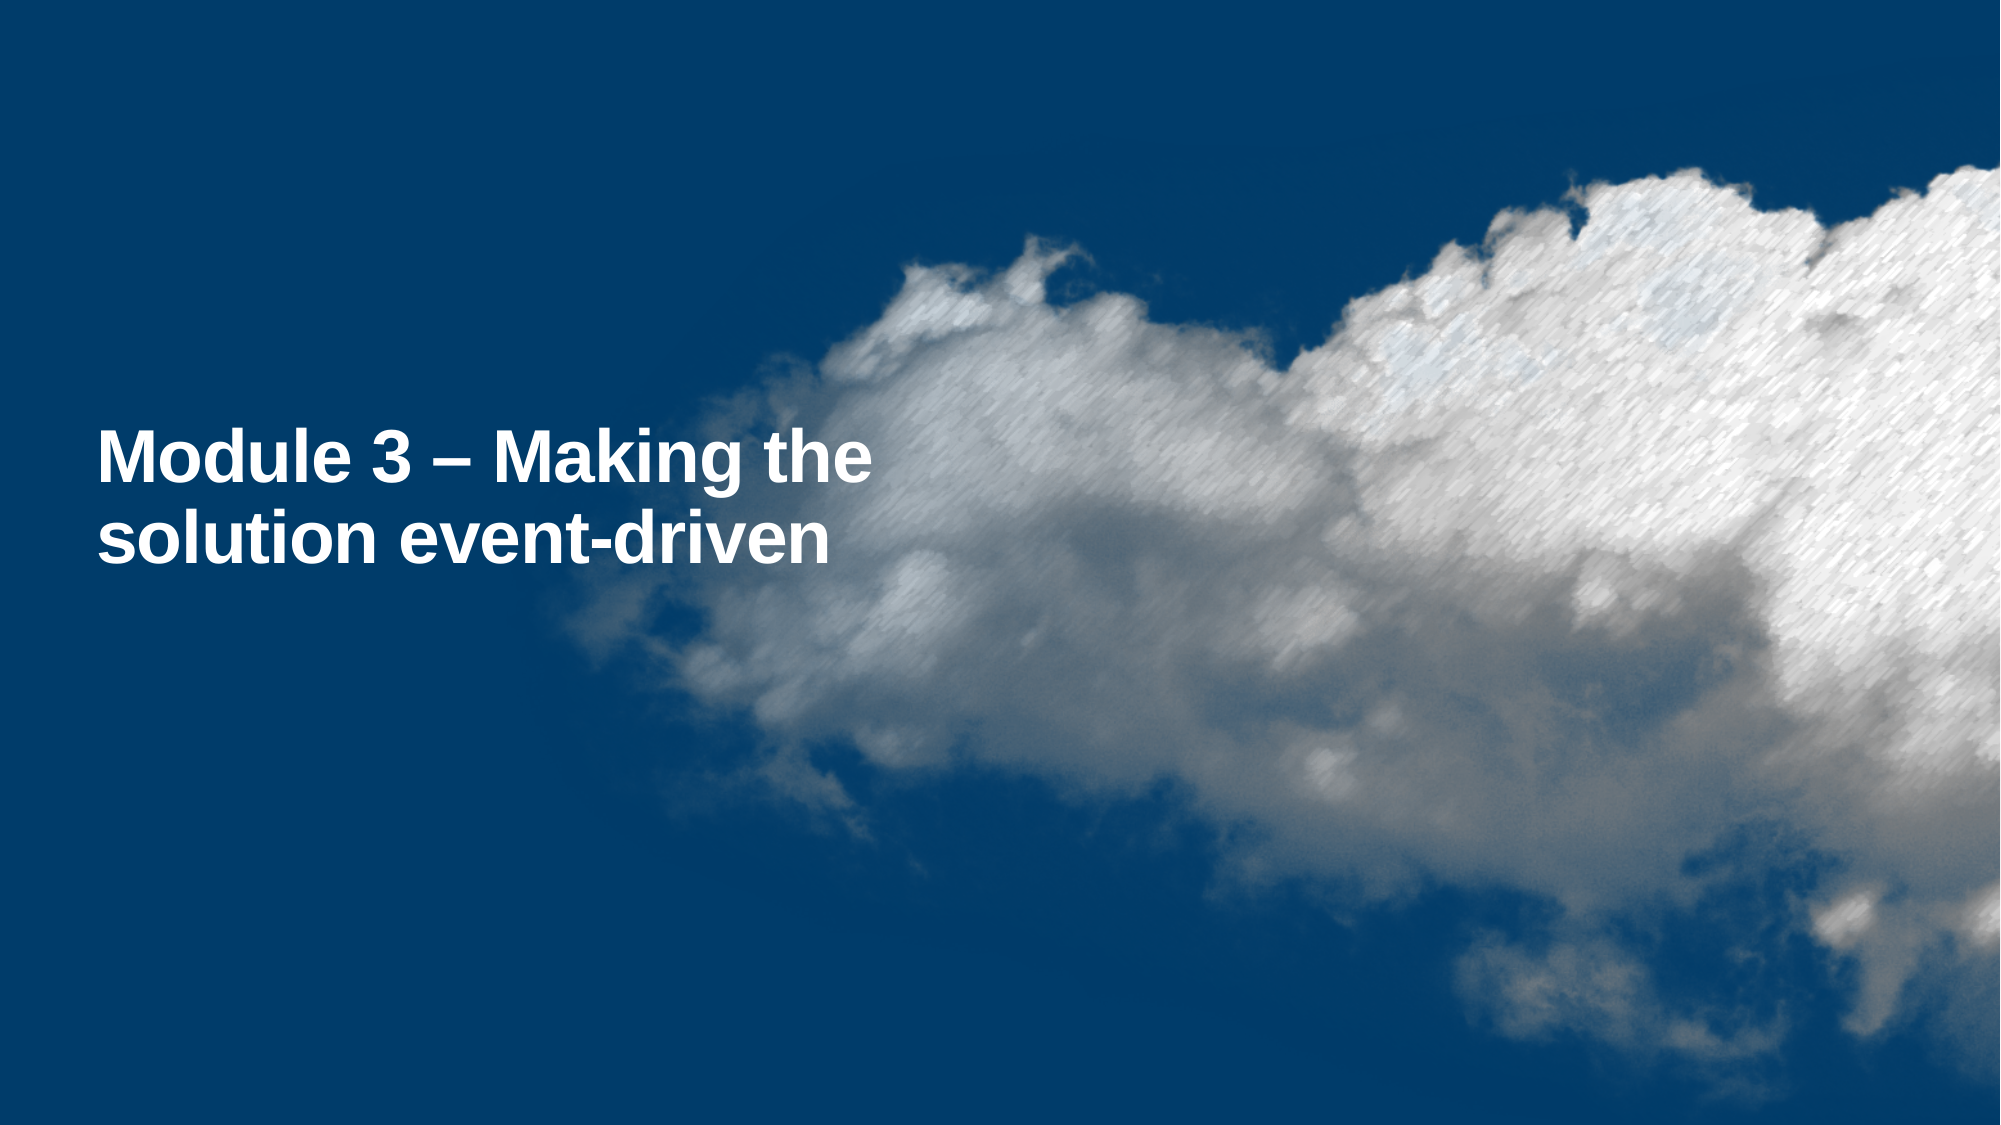

# Module 3 – Making the solution event-driven